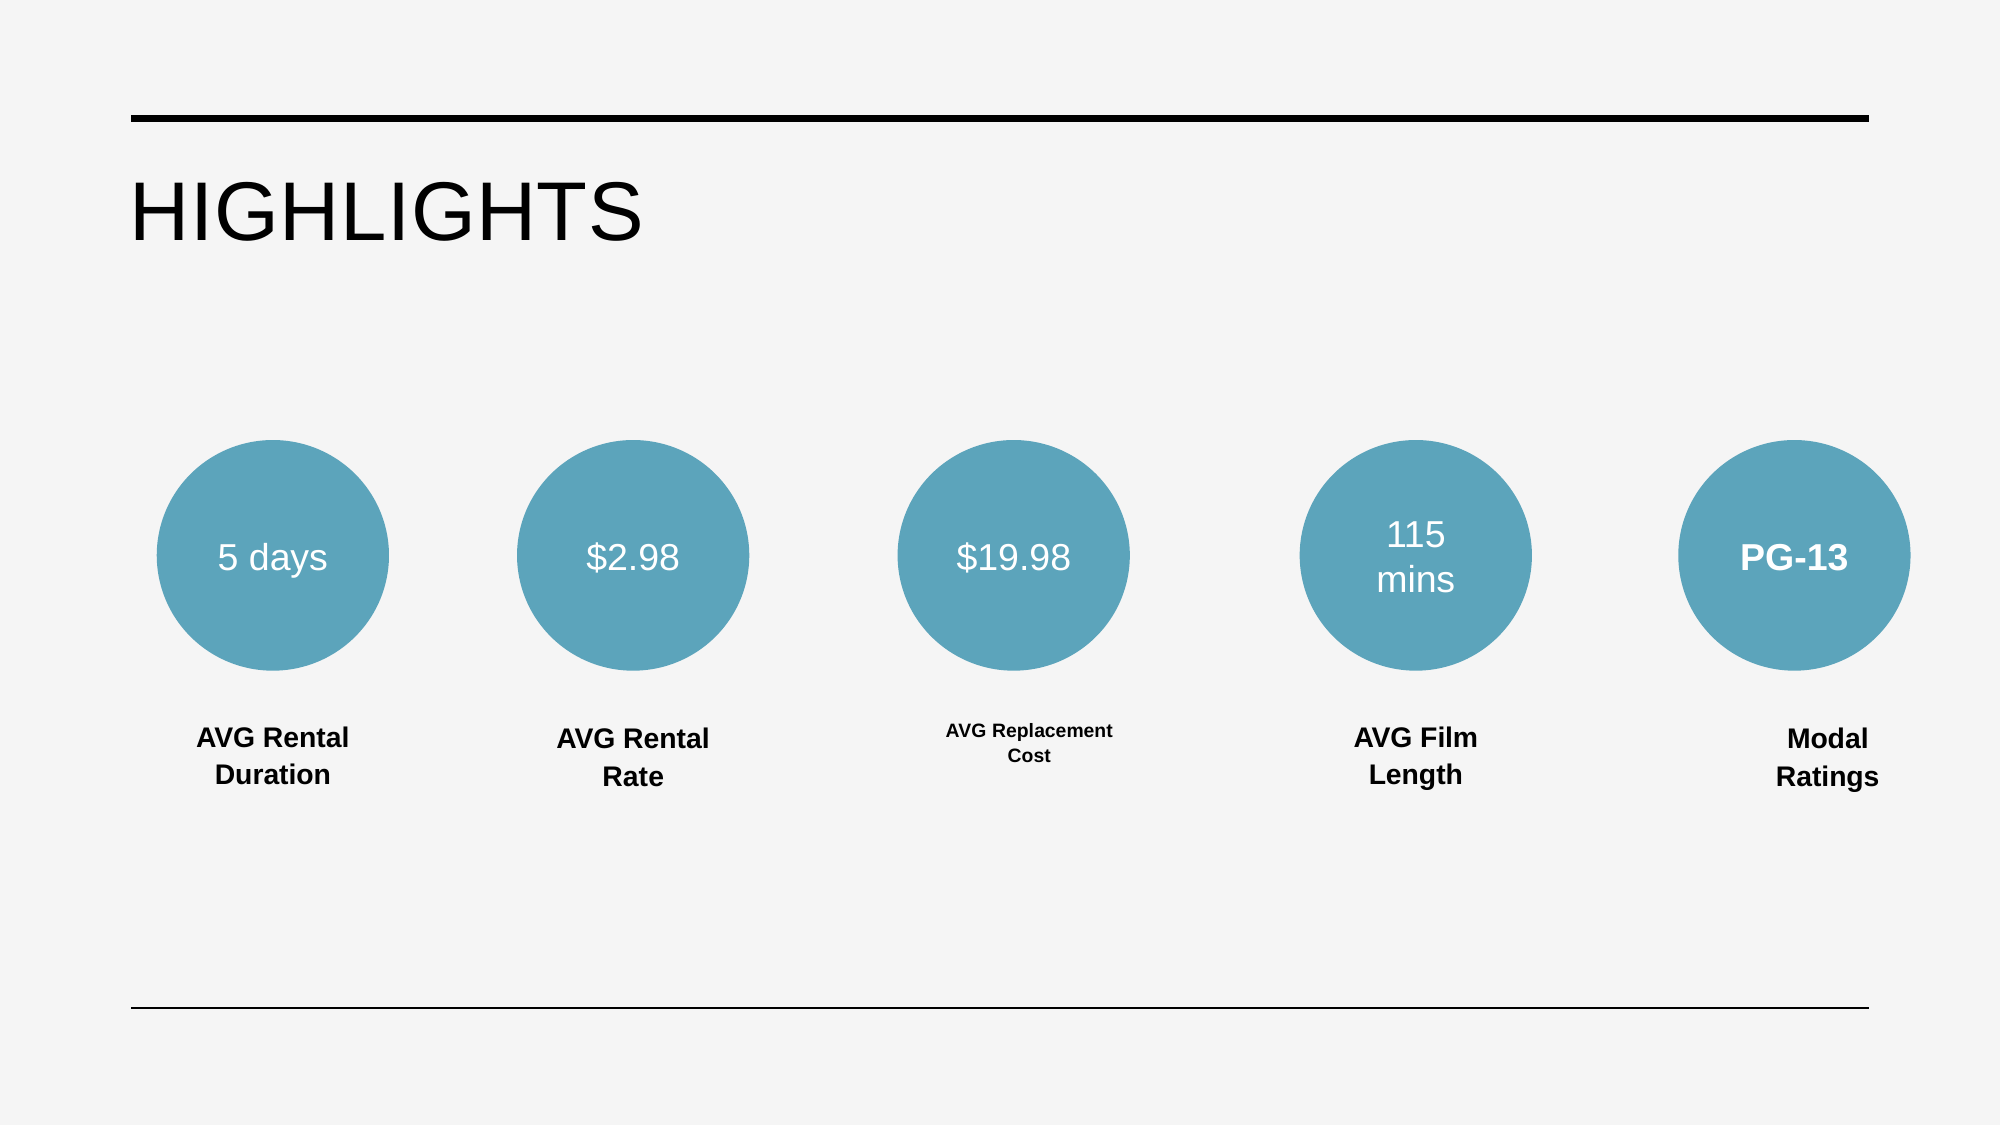

# Highlights
PG-13
$19.98
115 mins
5 days
$2.98
AVG Replacement Cost
AVG Film Length
AVG Rental Duration
AVG Rental Rate
Modal Ratings